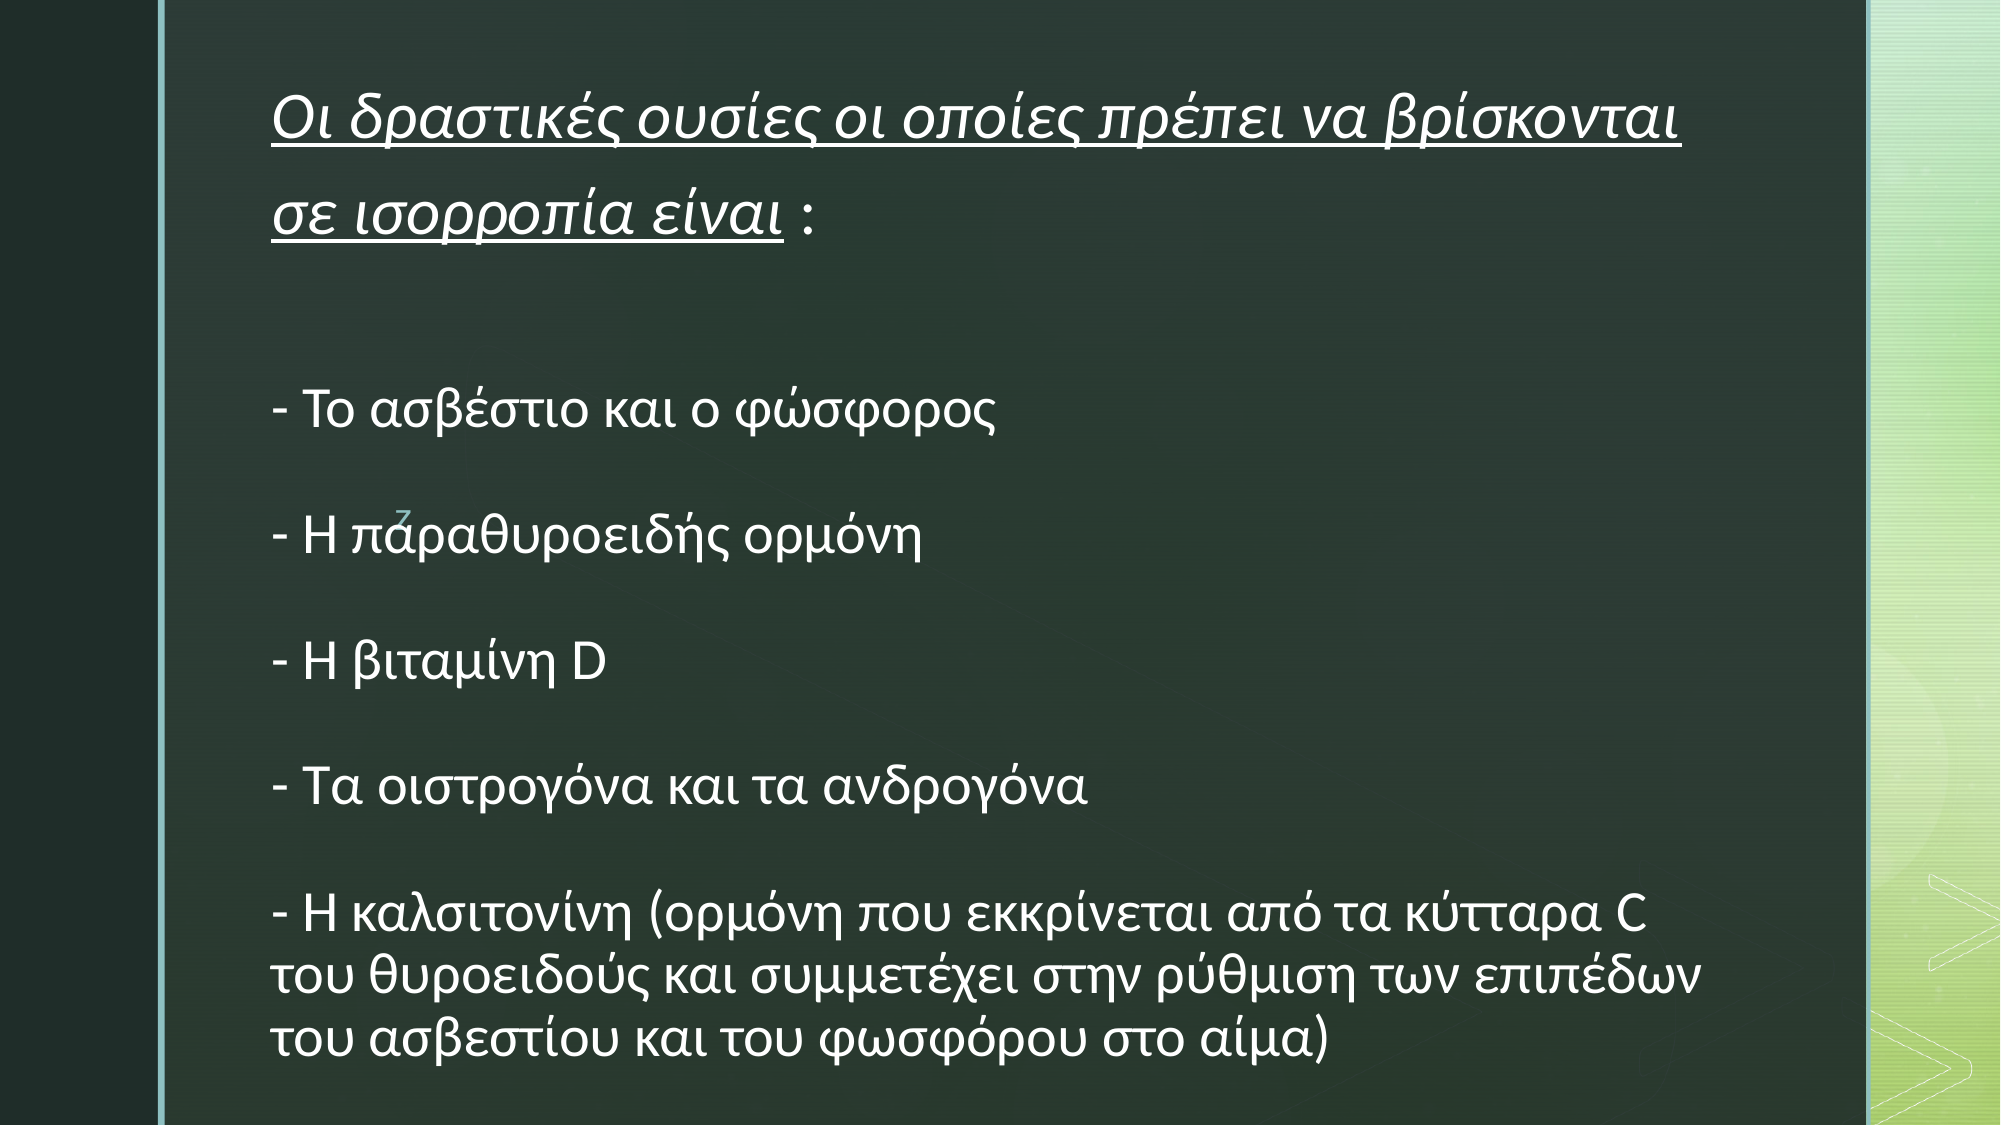

Οι δραστικές ουσίες οι οποίες πρέπει να βρίσκονται σε ισορροπία είναι :
# - Το ασβέστιο και ο φώσφορος - Η παραθυροειδής ορμόνη - Η βιταμίνη D - Τα οιστρογόνα και τα ανδρογόνα - Η καλσιτονίνη (ορμόνη που εκκρίνεται από τα κύτταρα C του θυροειδούς και συμμετέχει στην ρύθμιση των επιπέδων του ασβεστίου και του φωσφόρου στο αίμα)